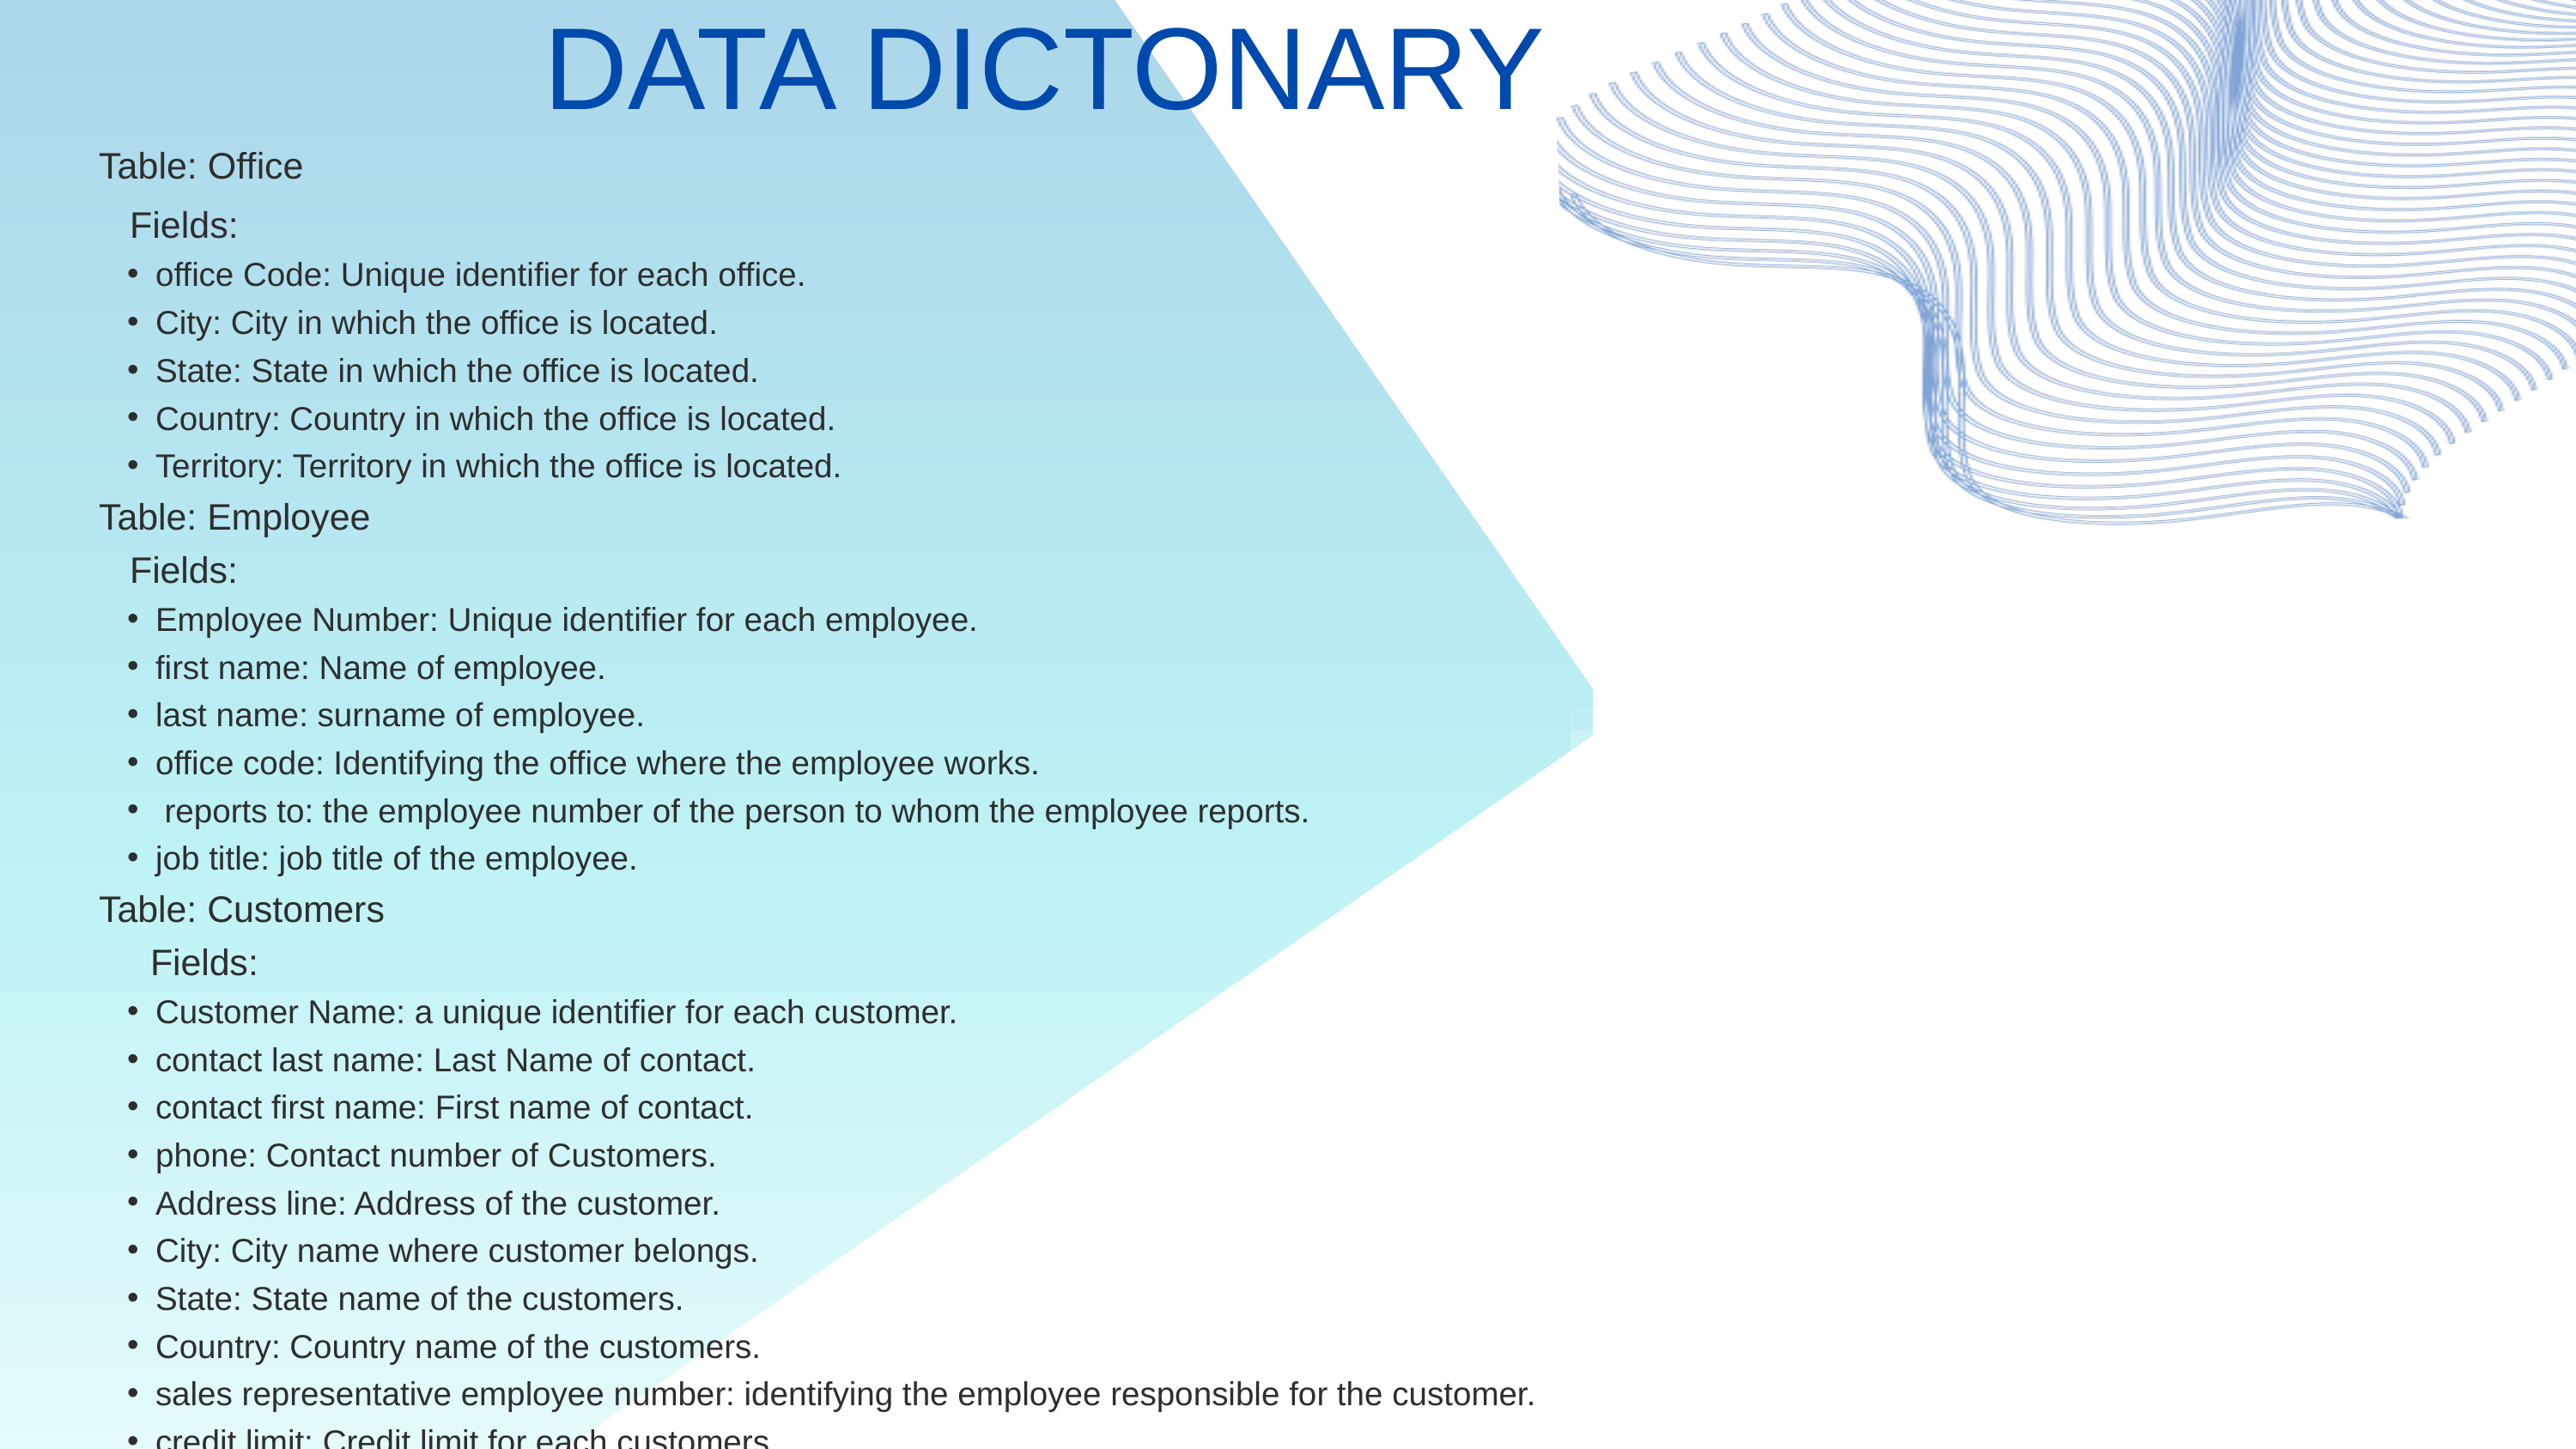

DATA DICTONARY
Table: Office
   Fields:
office Code: Unique identifier for each office.
City: City in which the office is located.
State: State in which the office is located.
Country: Country in which the office is located.
Territory: Territory in which the office is located.
Table: Employee
   Fields:
Employee Number: Unique identifier for each employee.
first name: Name of employee.
last name: surname of employee.
office code: Identifying the office where the employee works.
 reports to: the employee number of the person to whom the employee reports.
job title: job title of the employee.
Table: Customers
     Fields:
Customer Name: a unique identifier for each customer.
contact last name: Last Name of contact.
contact first name: First name of contact.
phone: Contact number of Customers.
Address line: Address of the customer.
City: City name where customer belongs.
State: State name of the customers.
Country: Country name of the customers.
sales representative employee number: identifying the employee responsible for the customer.
credit limit: Credit limit for each customers.